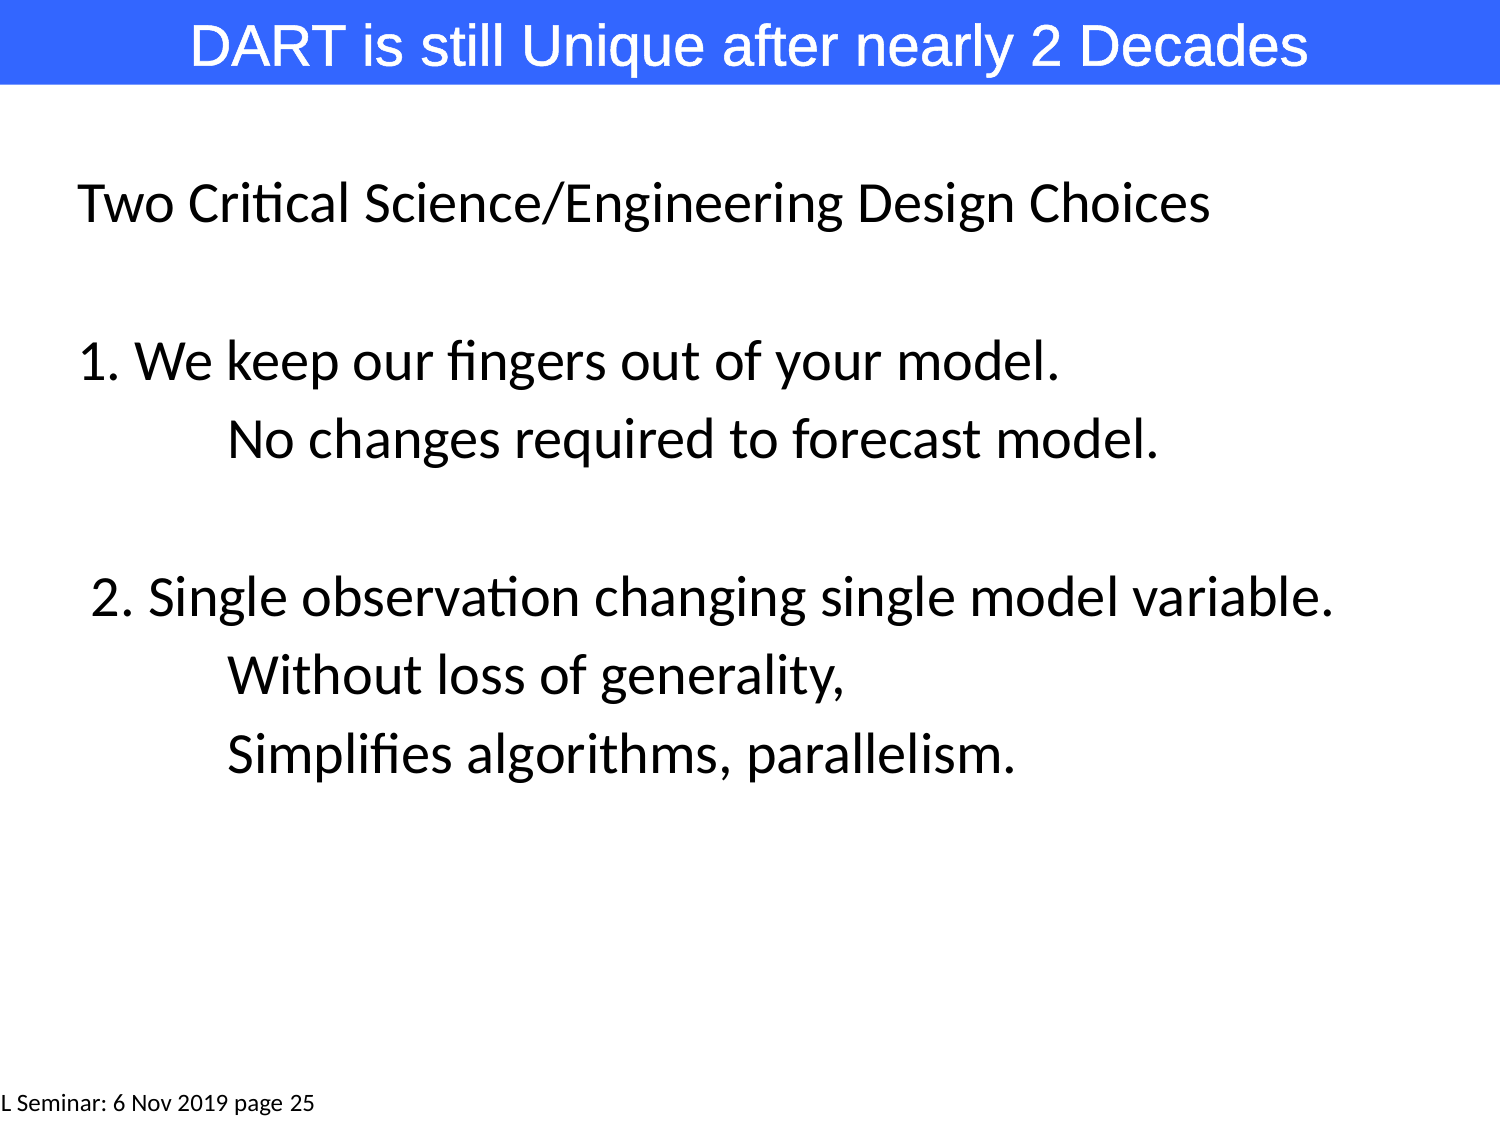

DART is still Unique after nearly 2 Decades
Two Critical Science/Engineering Design Choices

1. We keep our fingers out of your model.
	No changes required to forecast model.

 2. Single observation changing single model variable.
	Without loss of generality,
	Simplifies algorithms, parallelism.
CISL Seminar: 6 Nov 2019 page 25